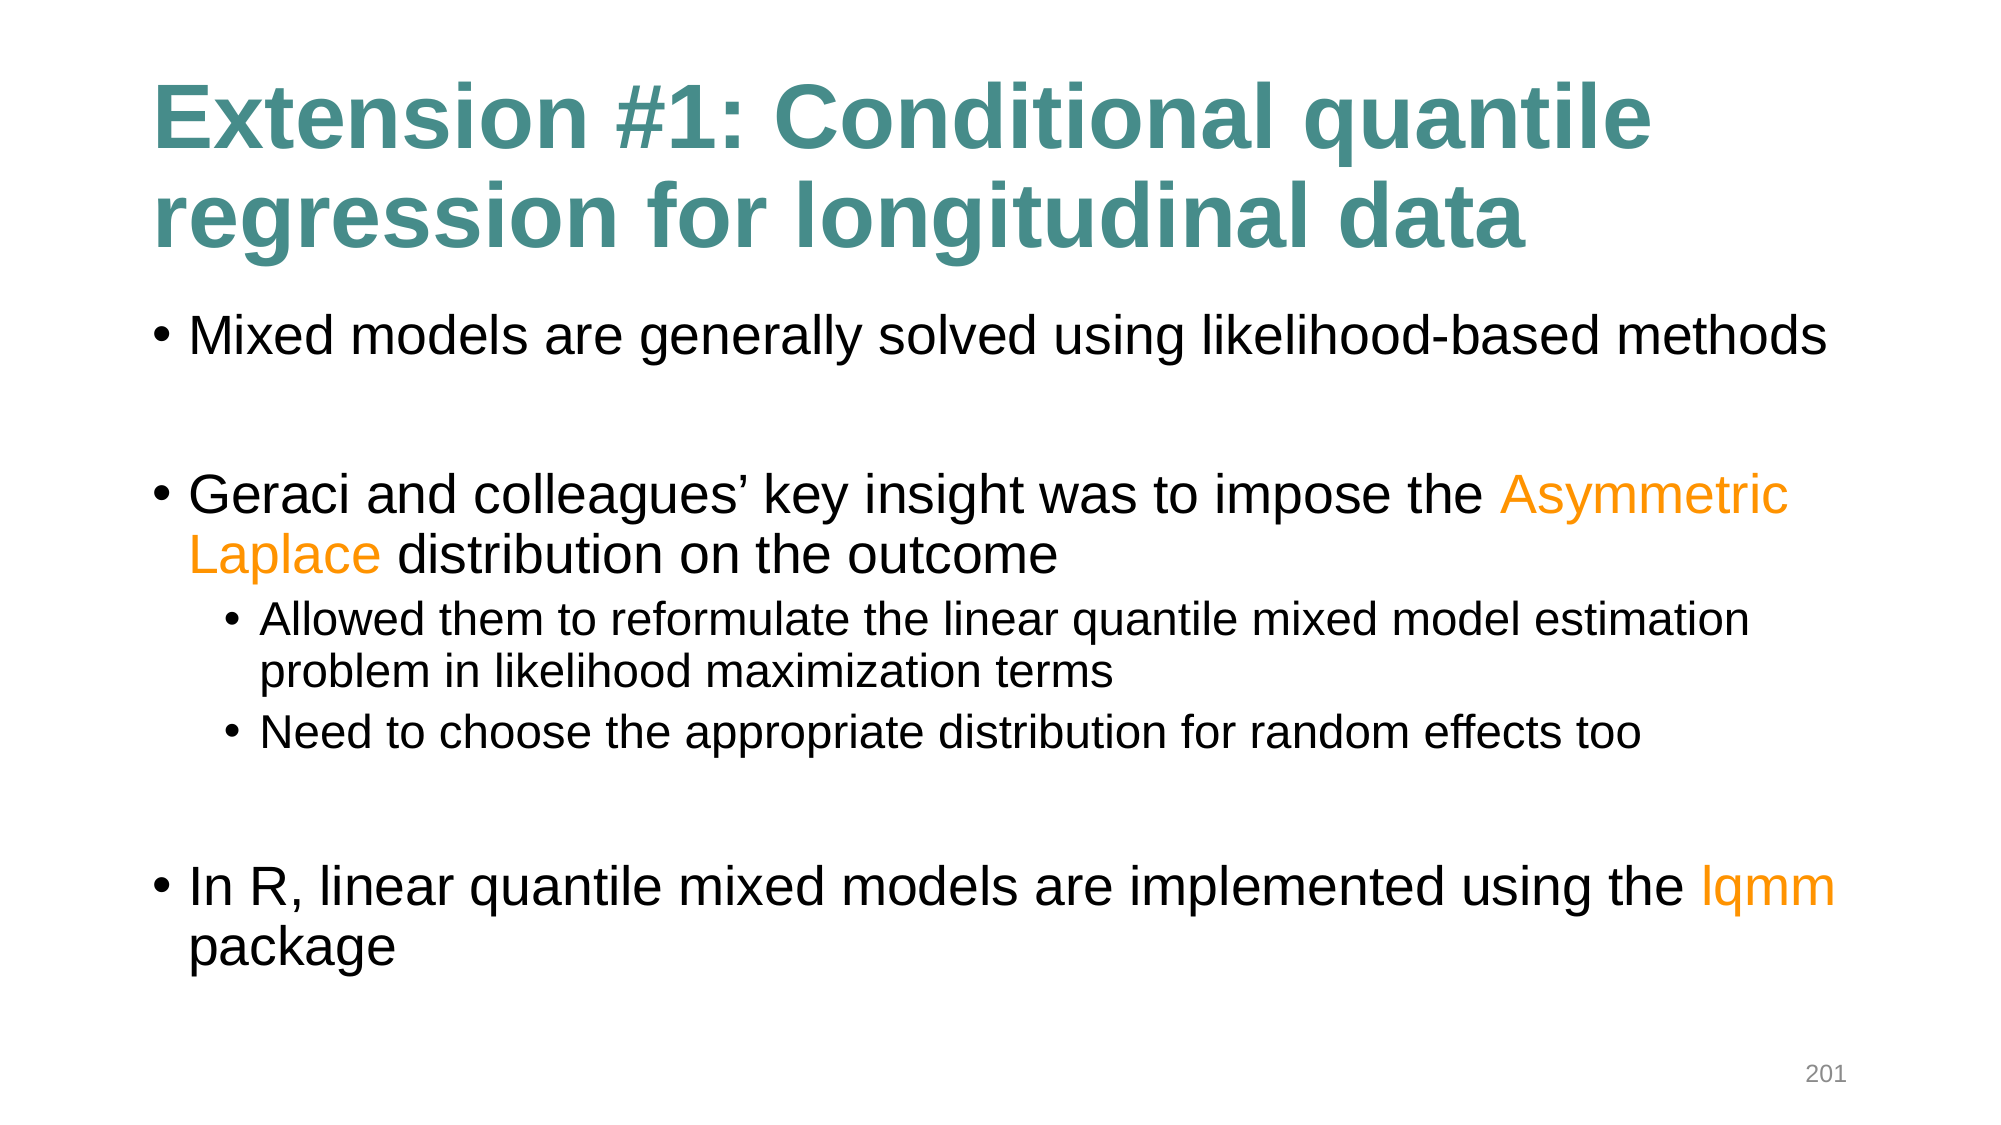

# Extension #1: Conditional quantile regression for longitudinal data
Mixed models are generally solved using likelihood-based methods

Geraci and colleagues’ key insight was to impose the Asymmetric Laplace distribution on the outcome
Allowed them to reformulate the linear quantile mixed model estimation problem in likelihood maximization terms
Need to choose the appropriate distribution for random effects too

In R, linear quantile mixed models are implemented using the lqmm package
201